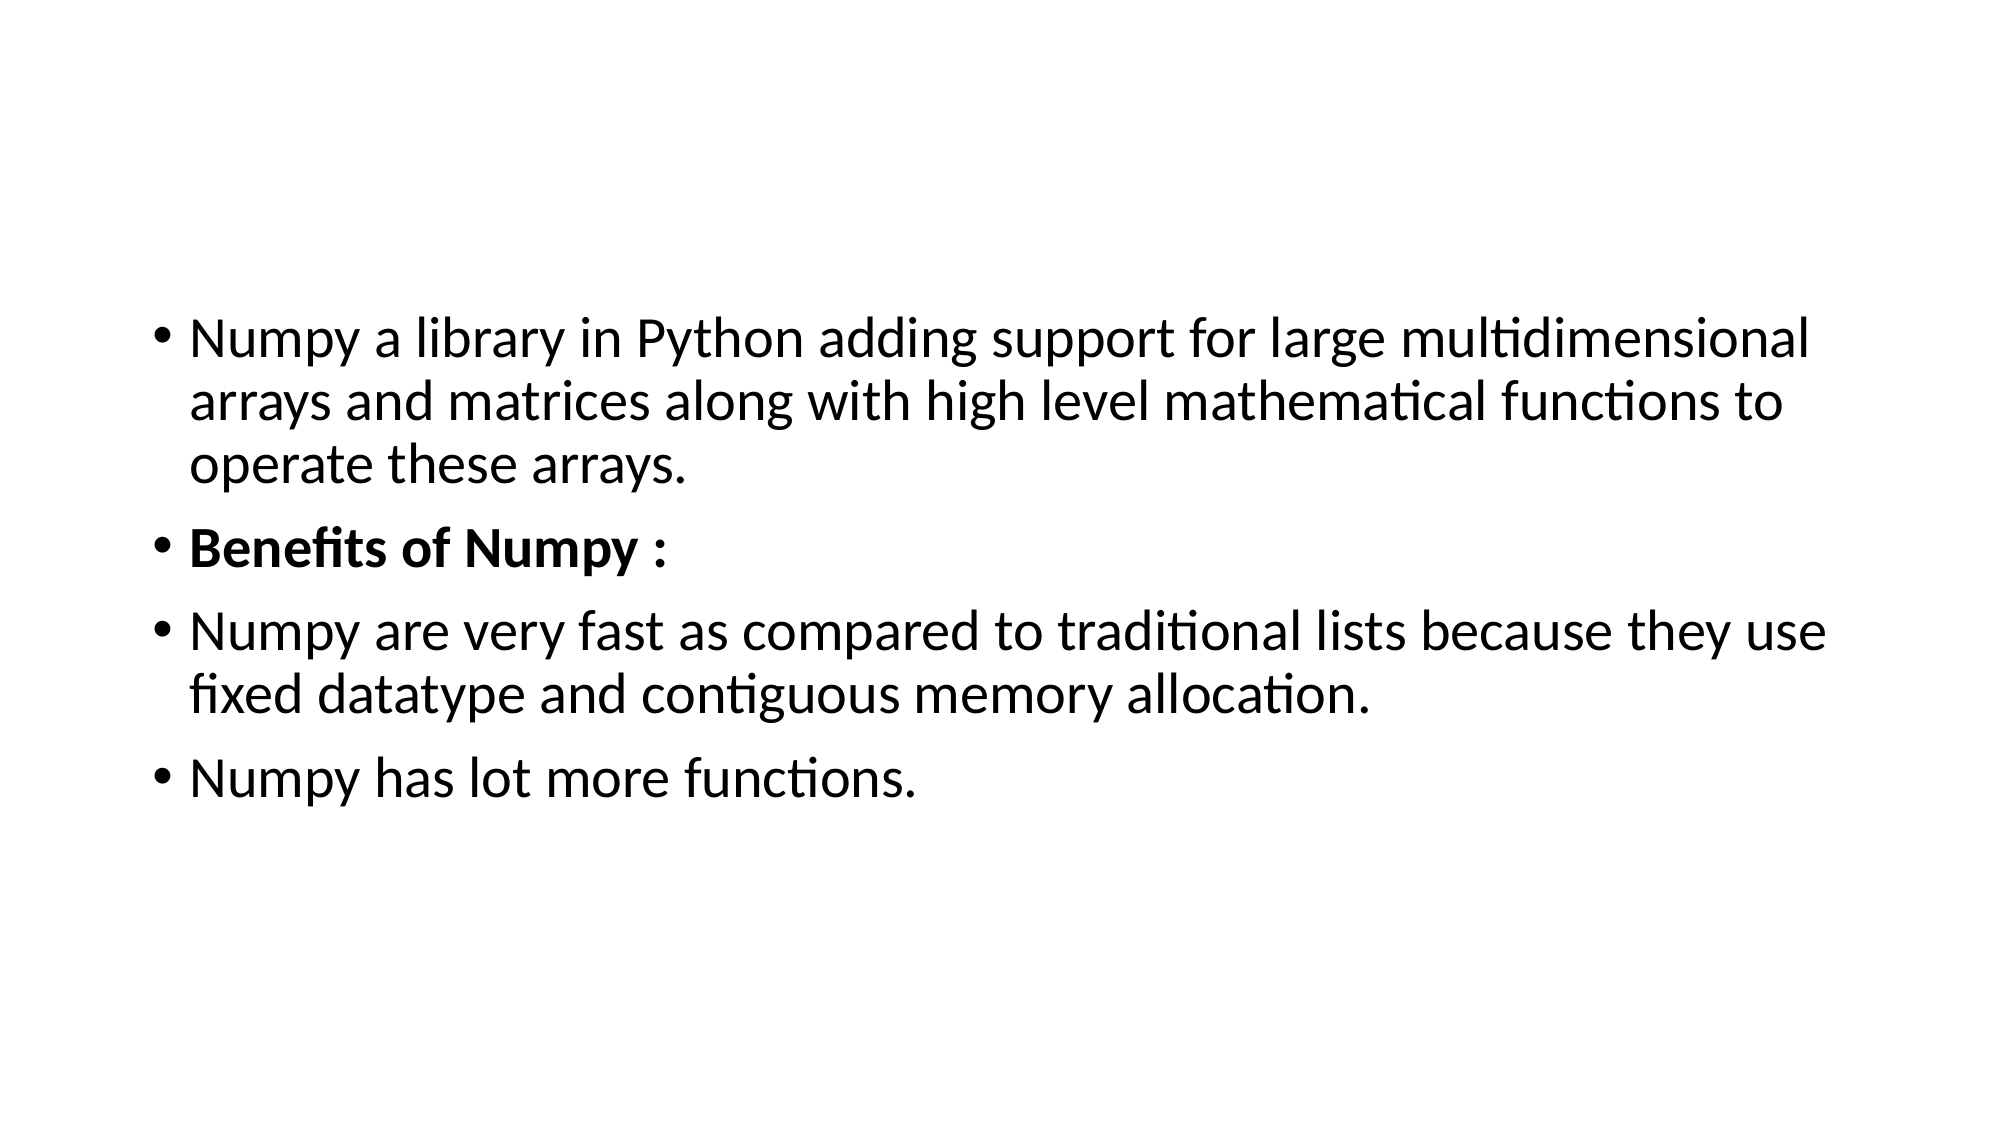

#
Numpy a library in Python adding support for large multidimensional arrays and matrices along with high level mathematical functions to operate these arrays.
Benefits of Numpy :
Numpy are very fast as compared to traditional lists because they use fixed datatype and contiguous memory allocation.
Numpy has lot more functions.